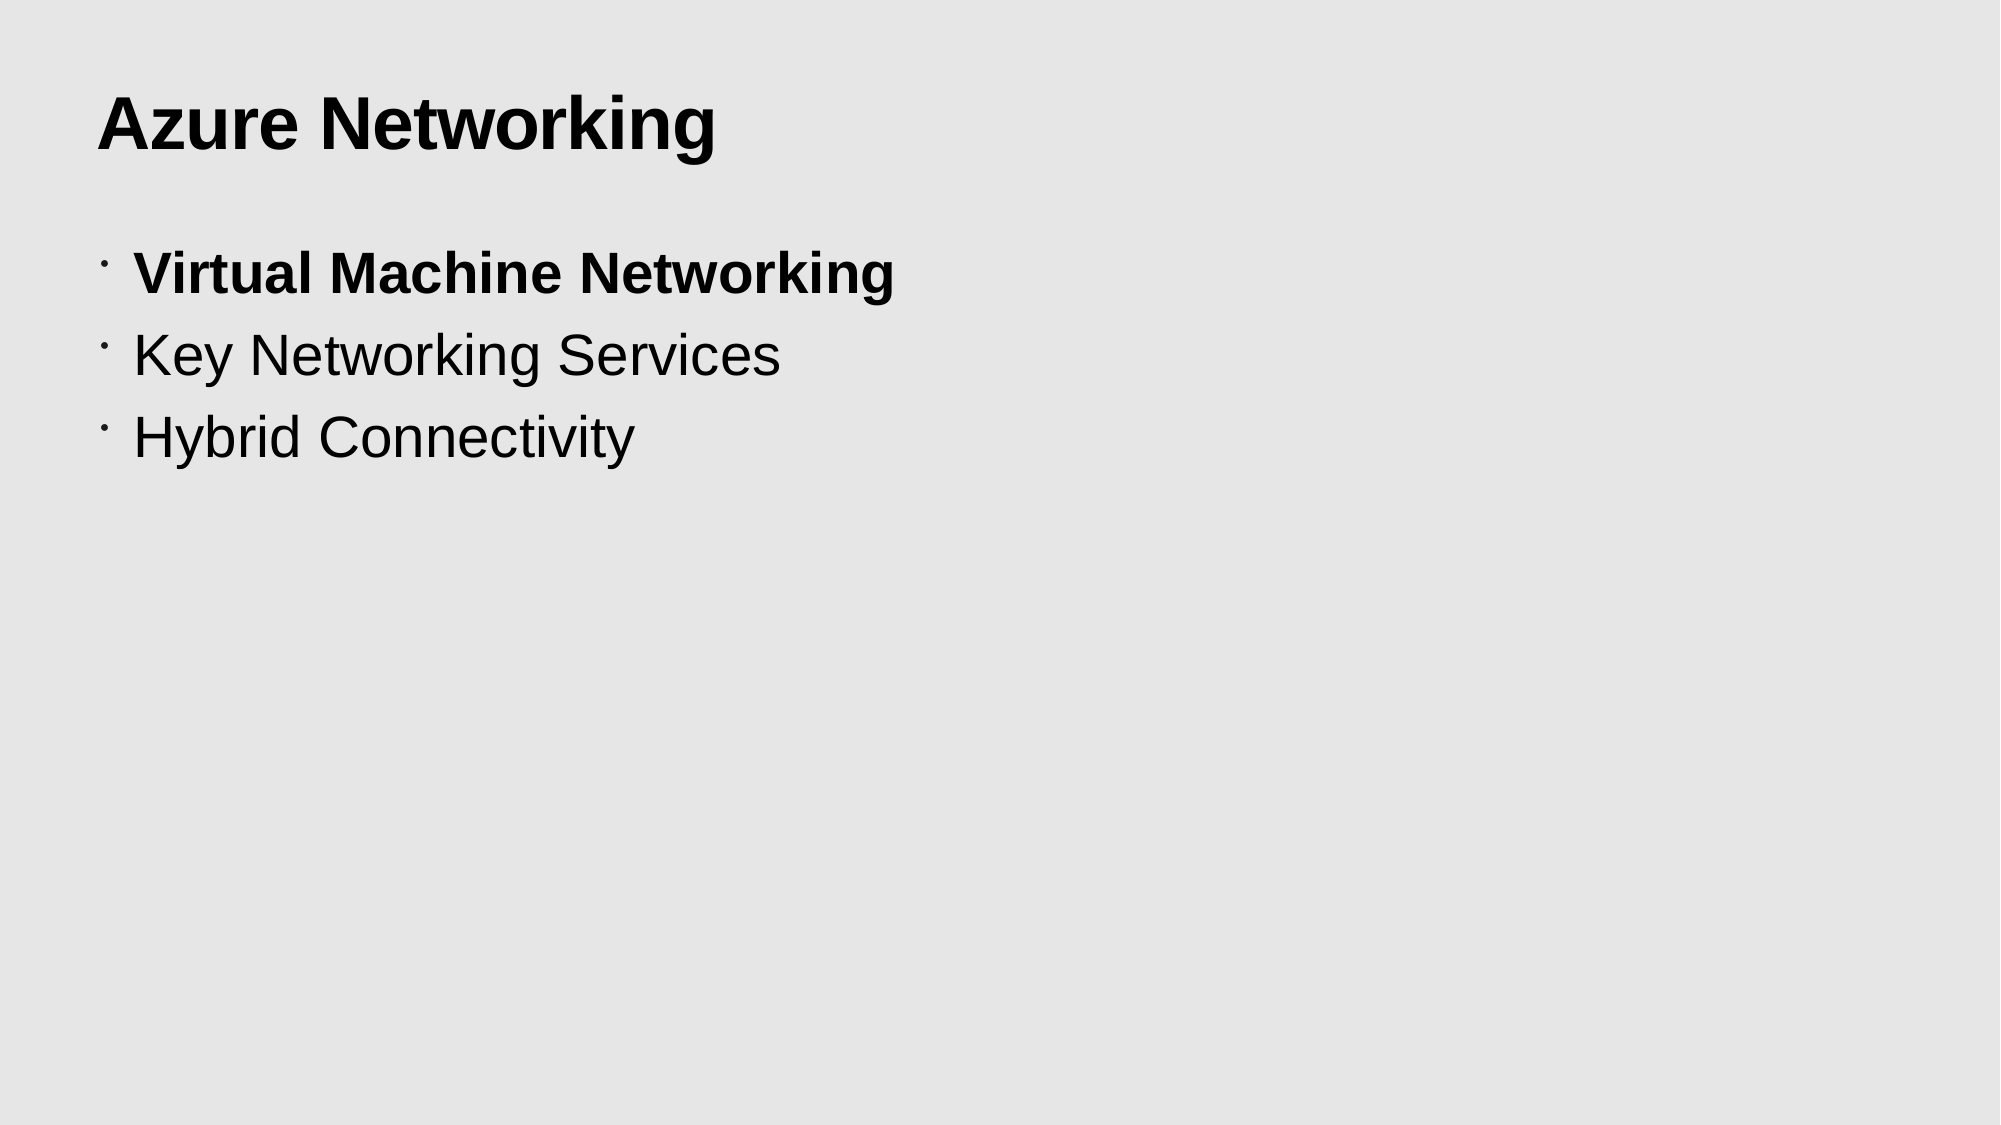

# Azure Networking
Virtual Machine Networking
Key Networking Services
Hybrid Connectivity